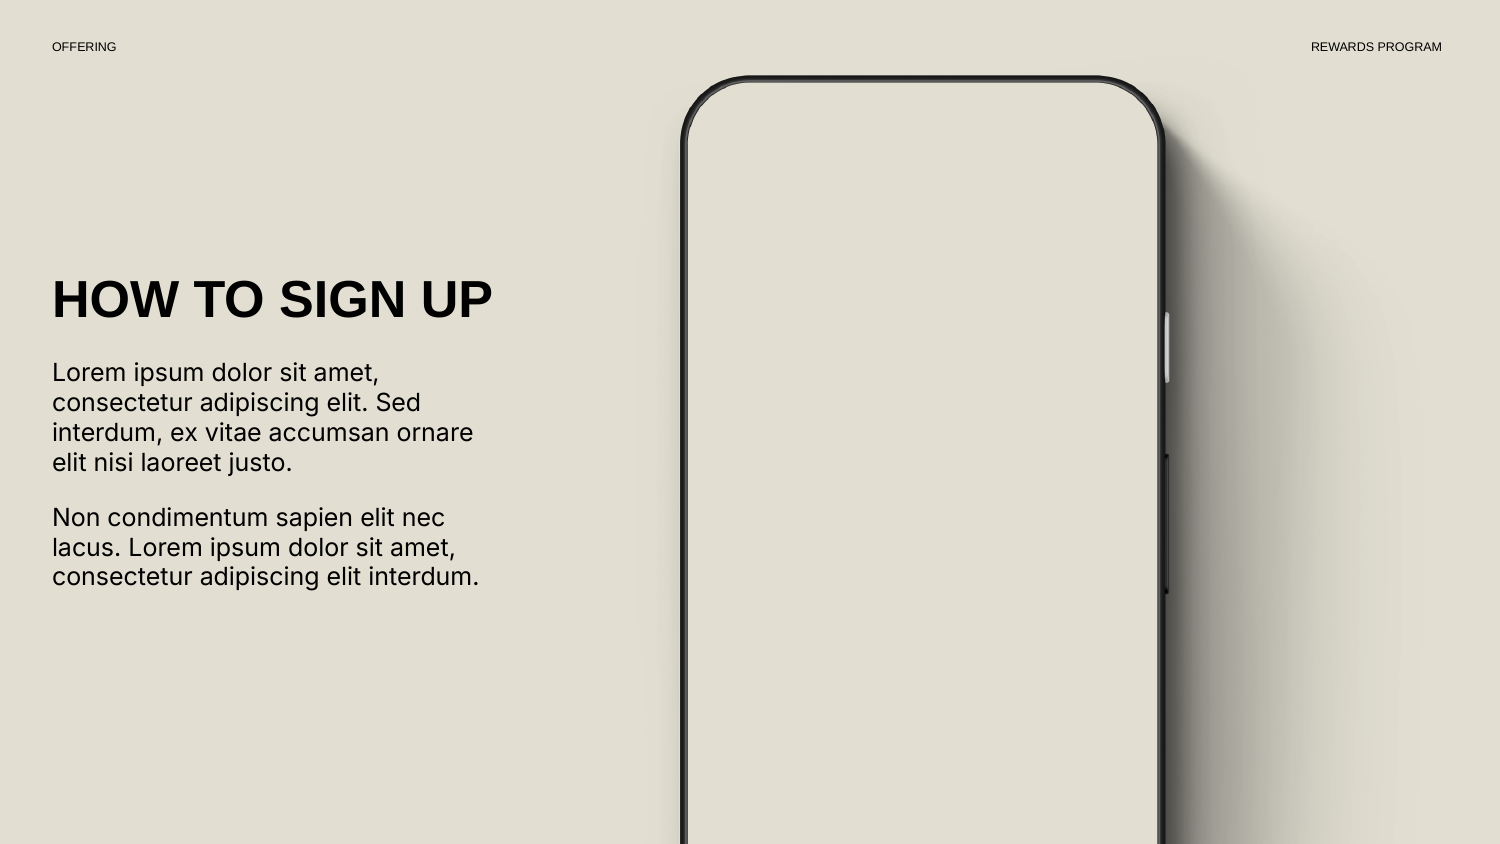

# OFFERING
REWARDS PROGRAM

HOW TO SIGN UP
Lorem ipsum dolor sit amet, consectetur adipiscing elit. Sed interdum, ex vitae accumsan ornare elit nisi laoreet justo.
Non condimentum sapien elit nec lacus. Lorem ipsum dolor sit amet, consectetur adipiscing elit interdum.